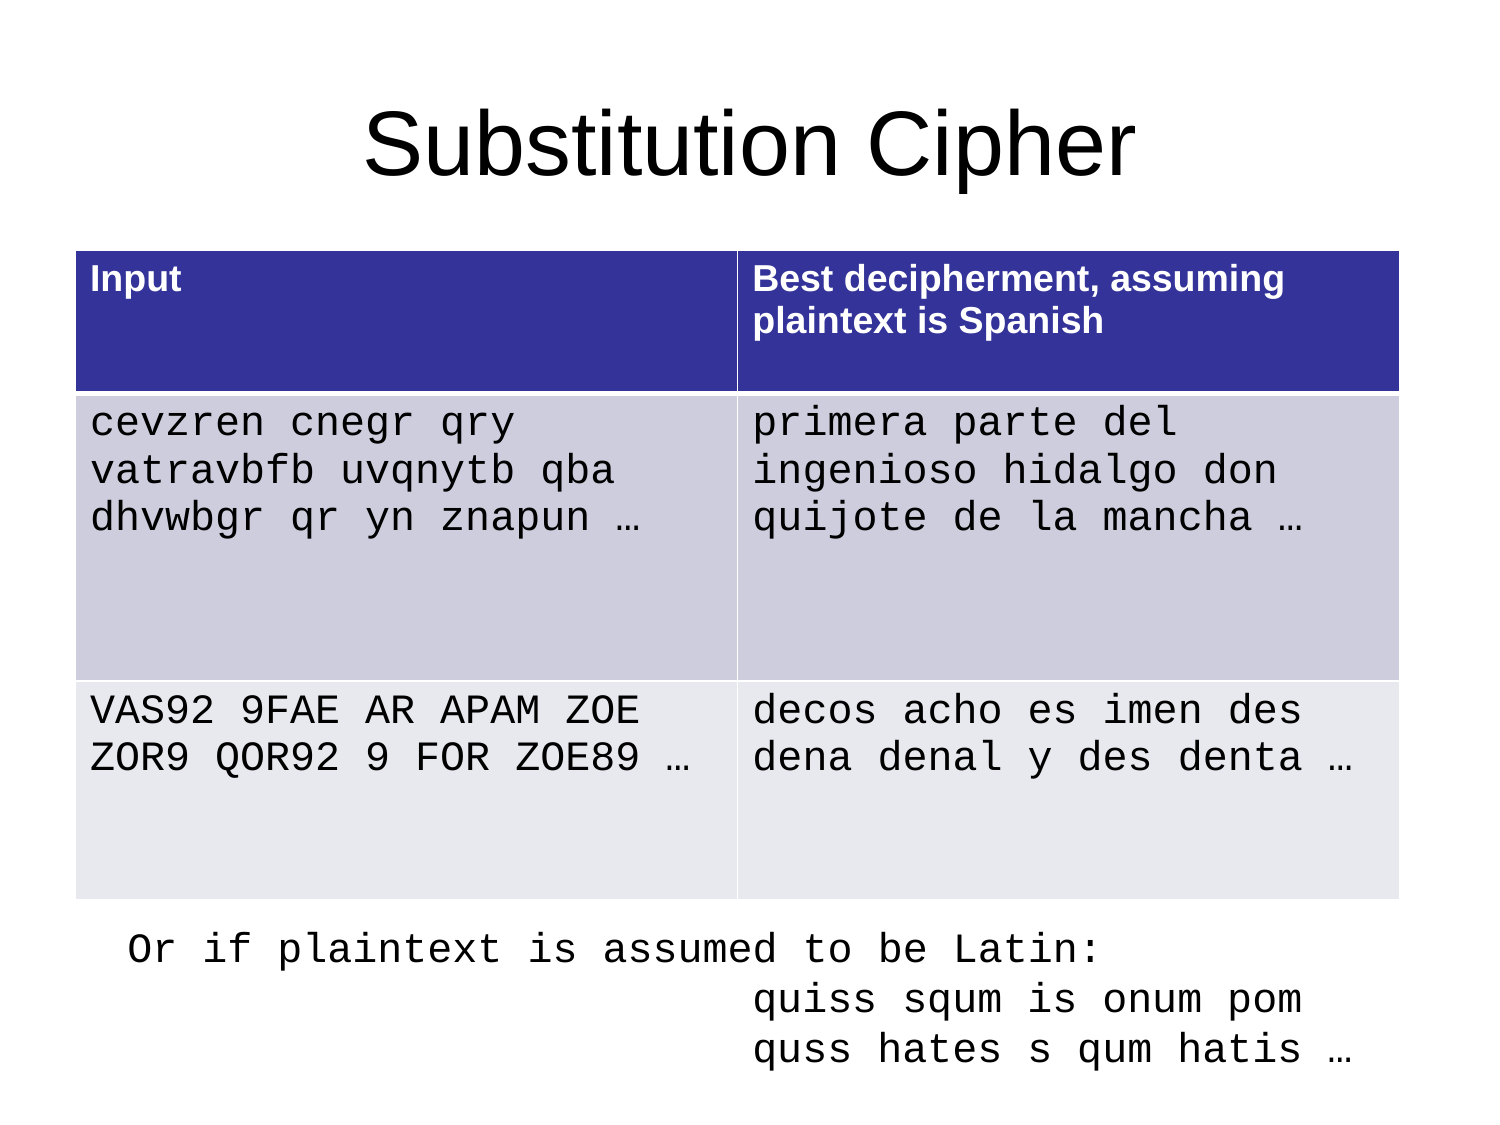

# Substitution Cipher
| Input | Best decipherment, assuming plaintext is Spanish |
| --- | --- |
| cevzren cnegr qry vatravbfb uvqnytb qba dhvwbgr qr yn znapun … | primera parte del ingenioso hidalgo don quijote de la mancha … |
| VAS92 9FAE AR APAM ZOE ZOR9 QOR92 9 FOR ZOE89 … | decos acho es imen des dena denal y des denta … |
 Or if plaintext is assumed to be Latin:
                          quiss squm is onum pom
                          quss hates s qum hatis …